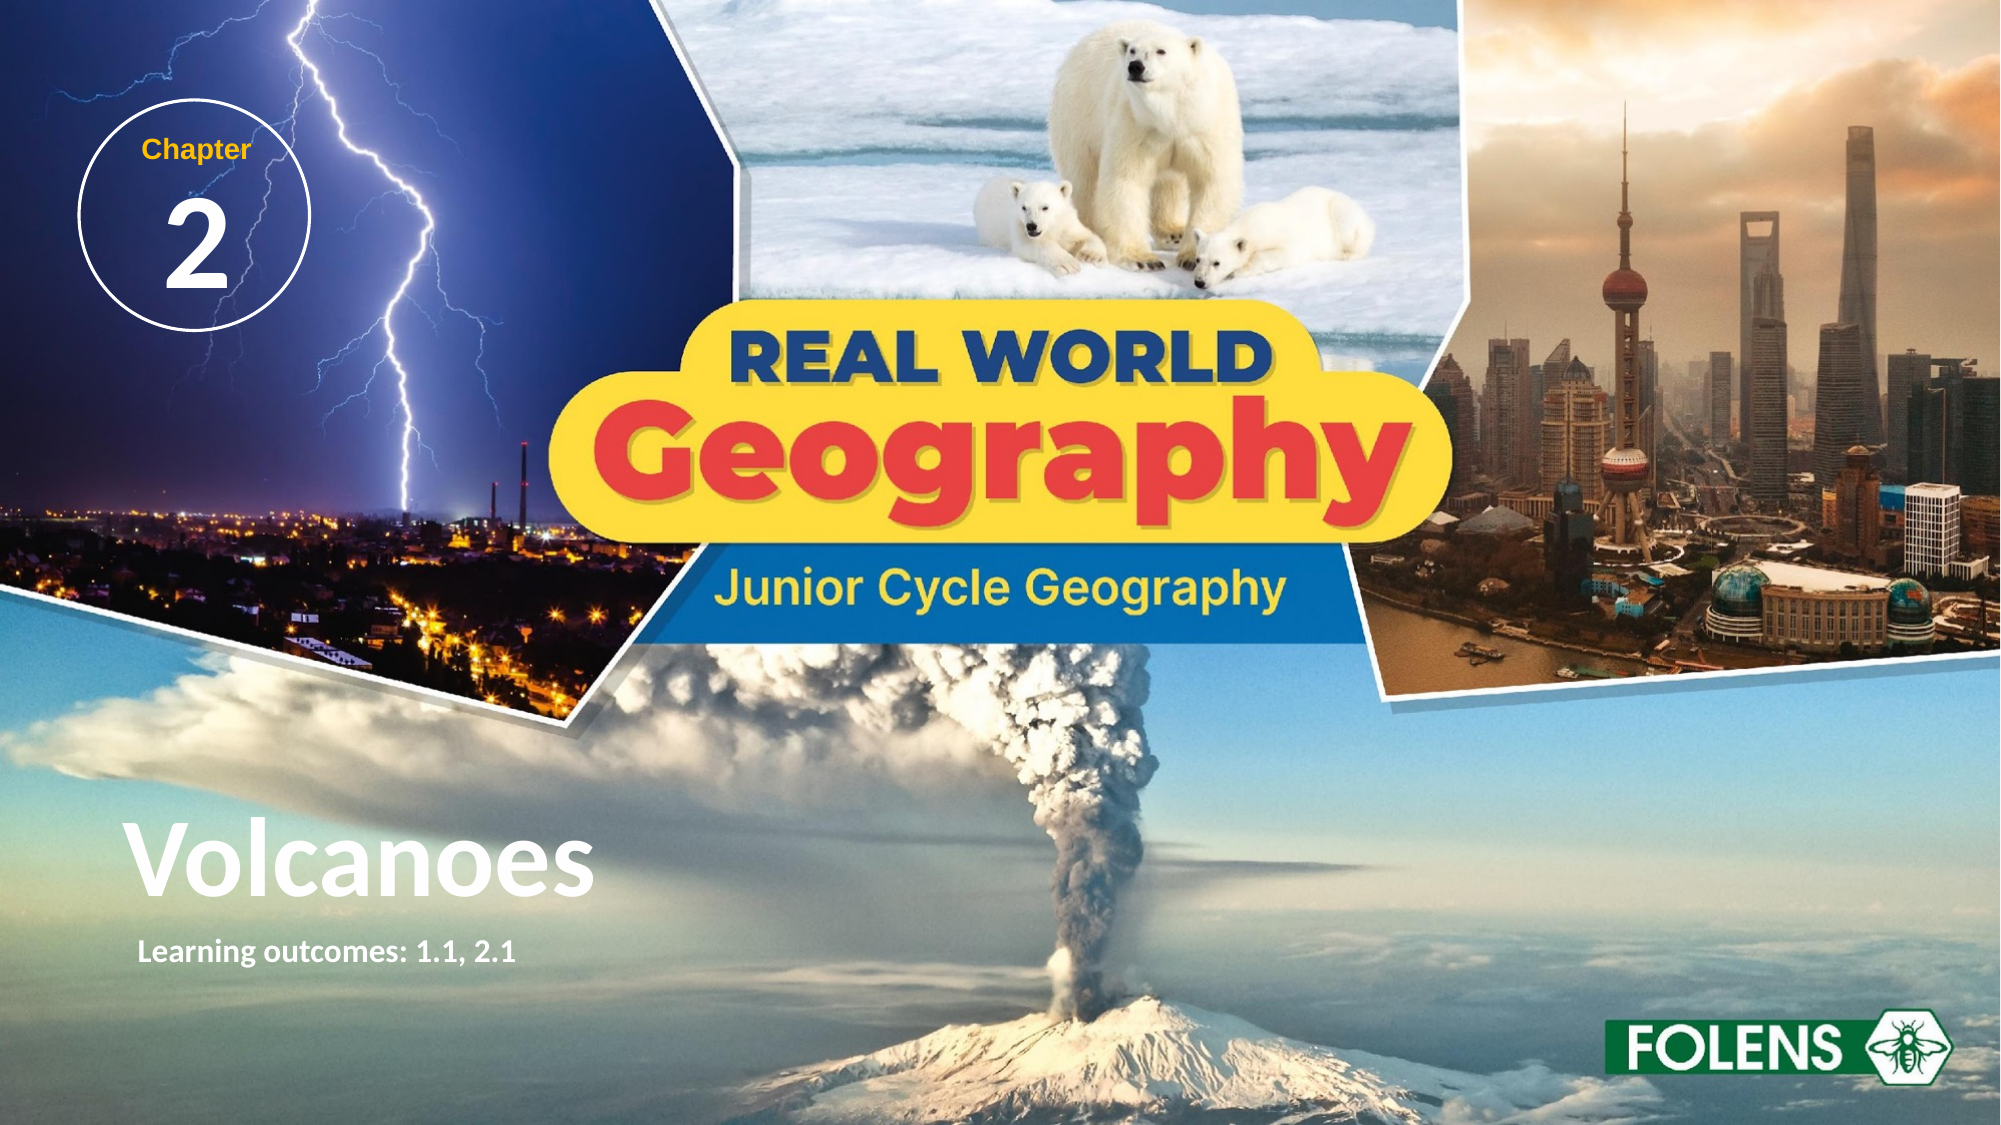

Chapter
2
# Volcanoes
Learning outcomes: 1.1, 2.1